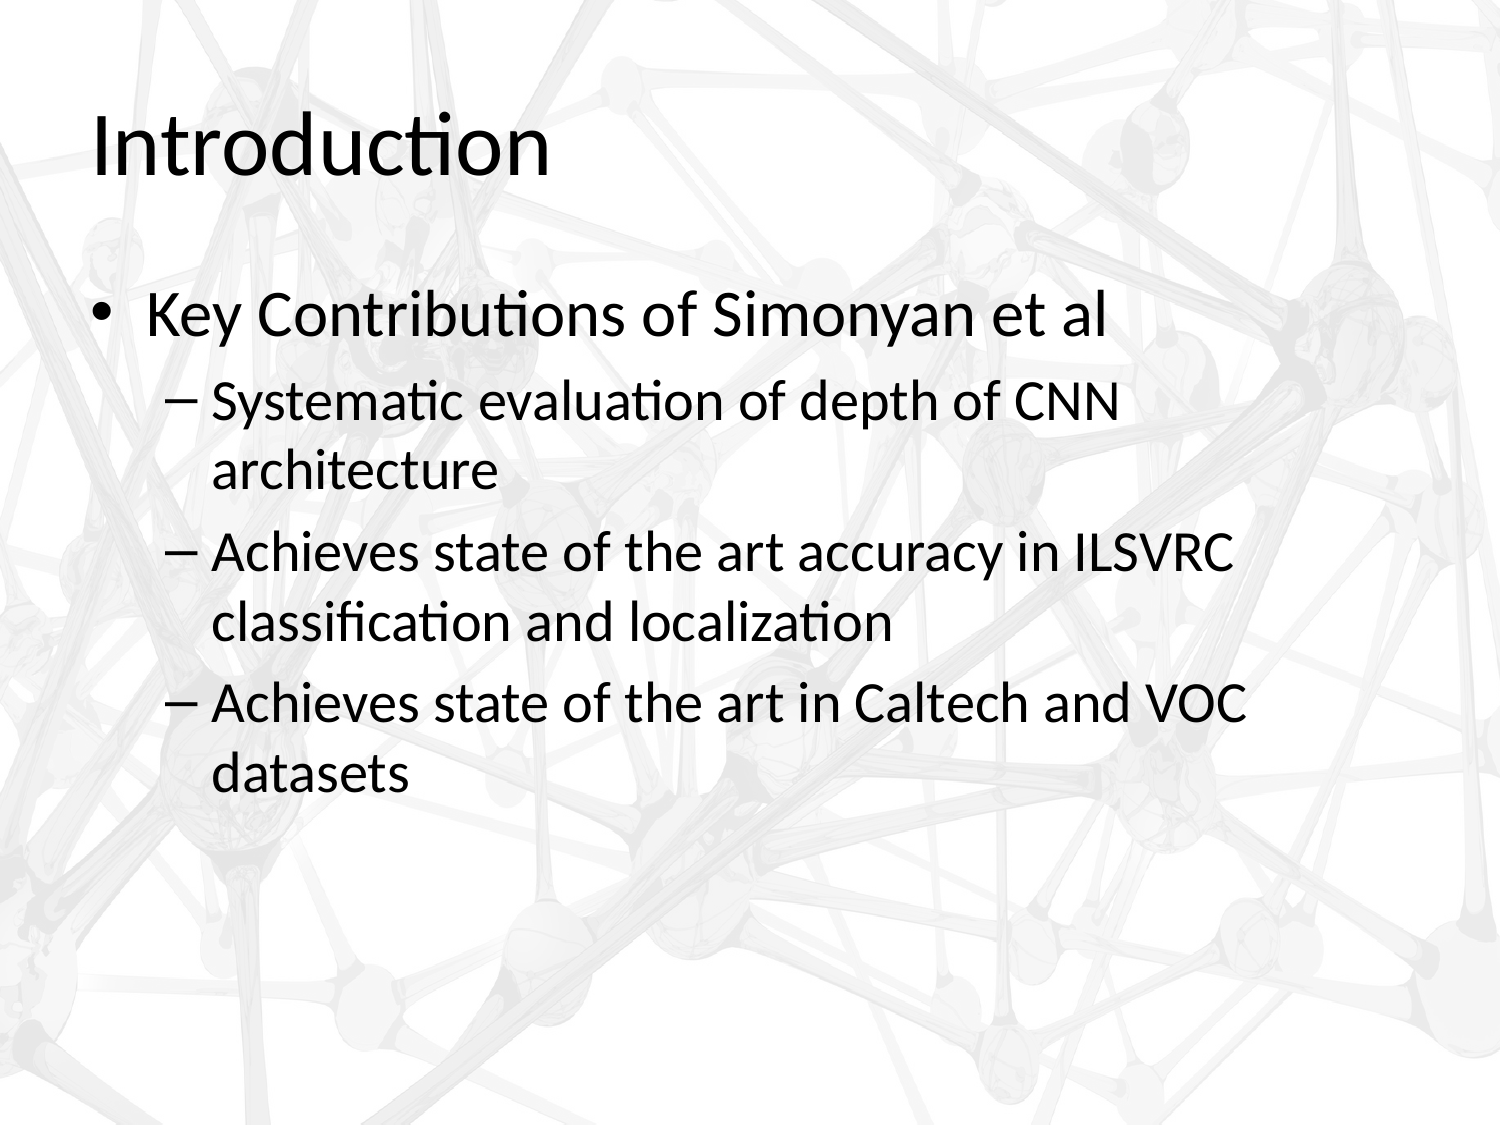

# Introduction
Key Contributions of Simonyan et al
Systematic evaluation of depth of CNN architecture
Achieves state of the art accuracy in ILSVRC classification and localization
Achieves state of the art in Caltech and VOC datasets